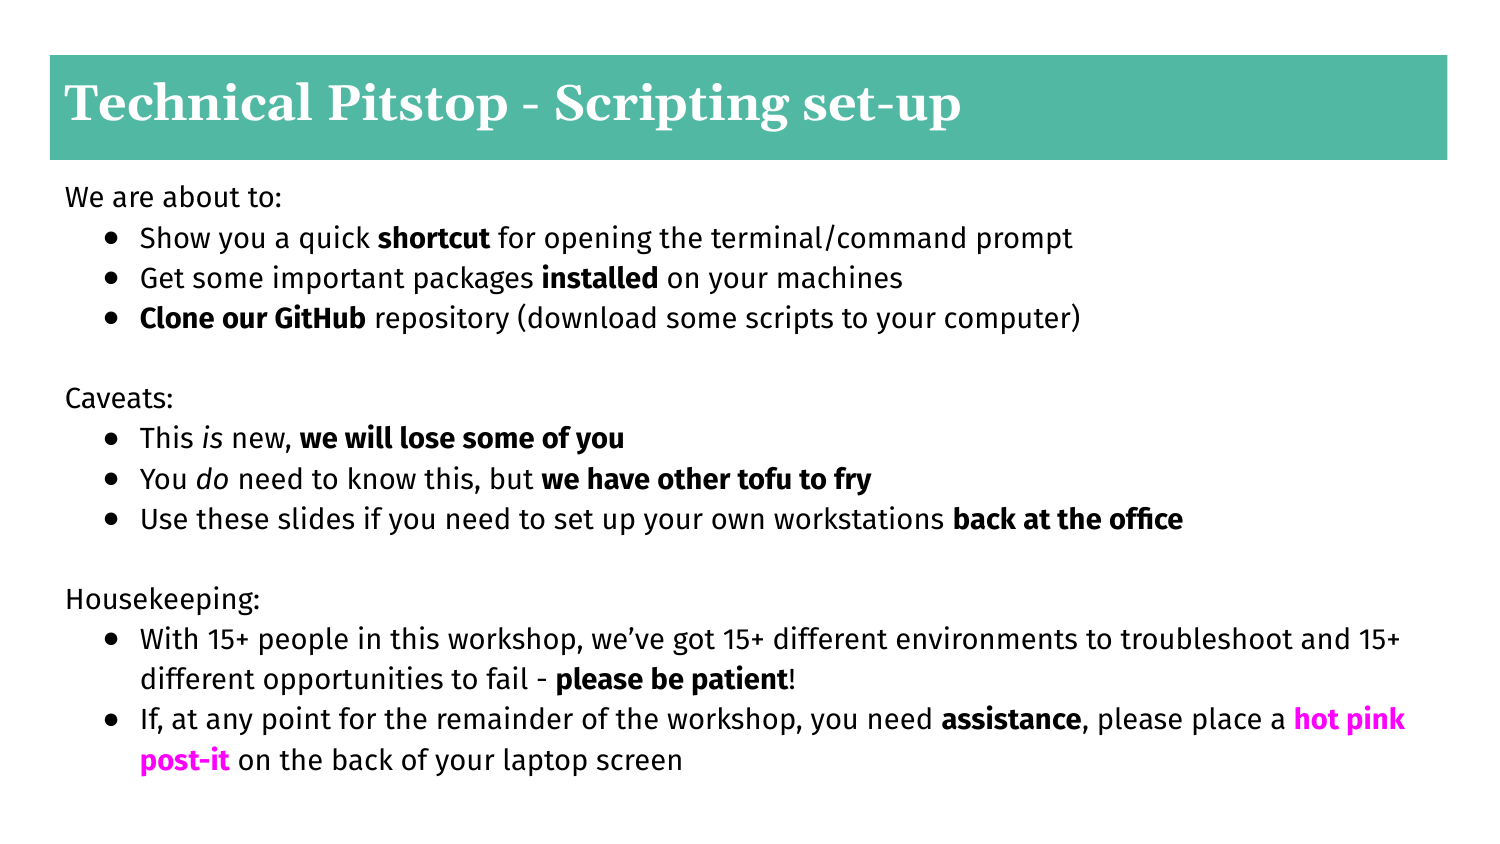

# Technical Pitstop - Scripting set-up
We are about to:
Show you a quick shortcut for opening the terminal/command prompt
Get some important packages installed on your machines
Clone our GitHub repository (download some scripts to your computer)

Caveats:
This is new, we will lose some of you
You do need to know this, but we have other tofu to fry
Use these slides if you need to set up your own workstations back at the office

Housekeeping:
With 15+ people in this workshop, we’ve got 15+ different environments to troubleshoot and 15+ different opportunities to fail - please be patient!
If, at any point for the remainder of the workshop, you need assistance, please place a hot pink post-it on the back of your laptop screen